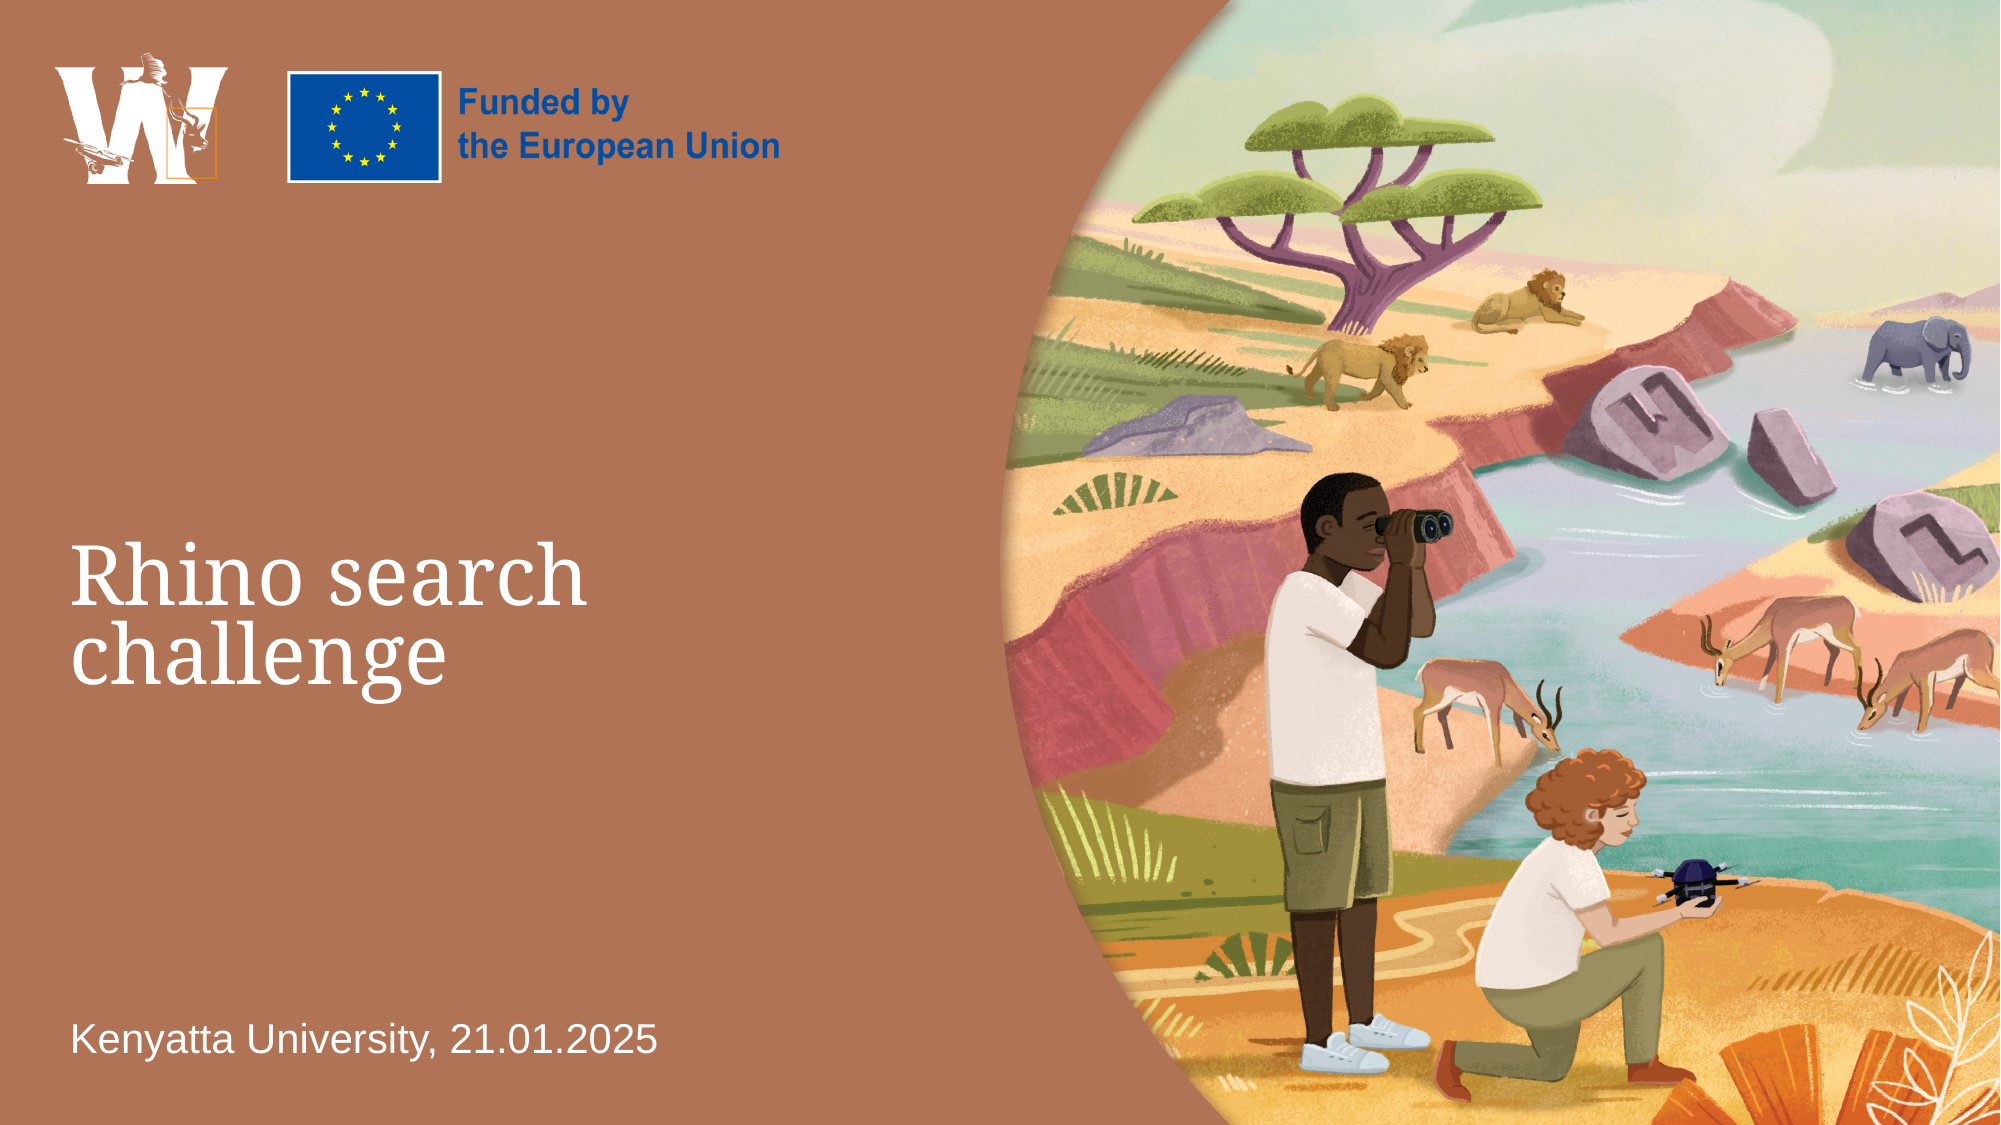

# Rhino search challenge
Kenyatta University, 21.01.2025